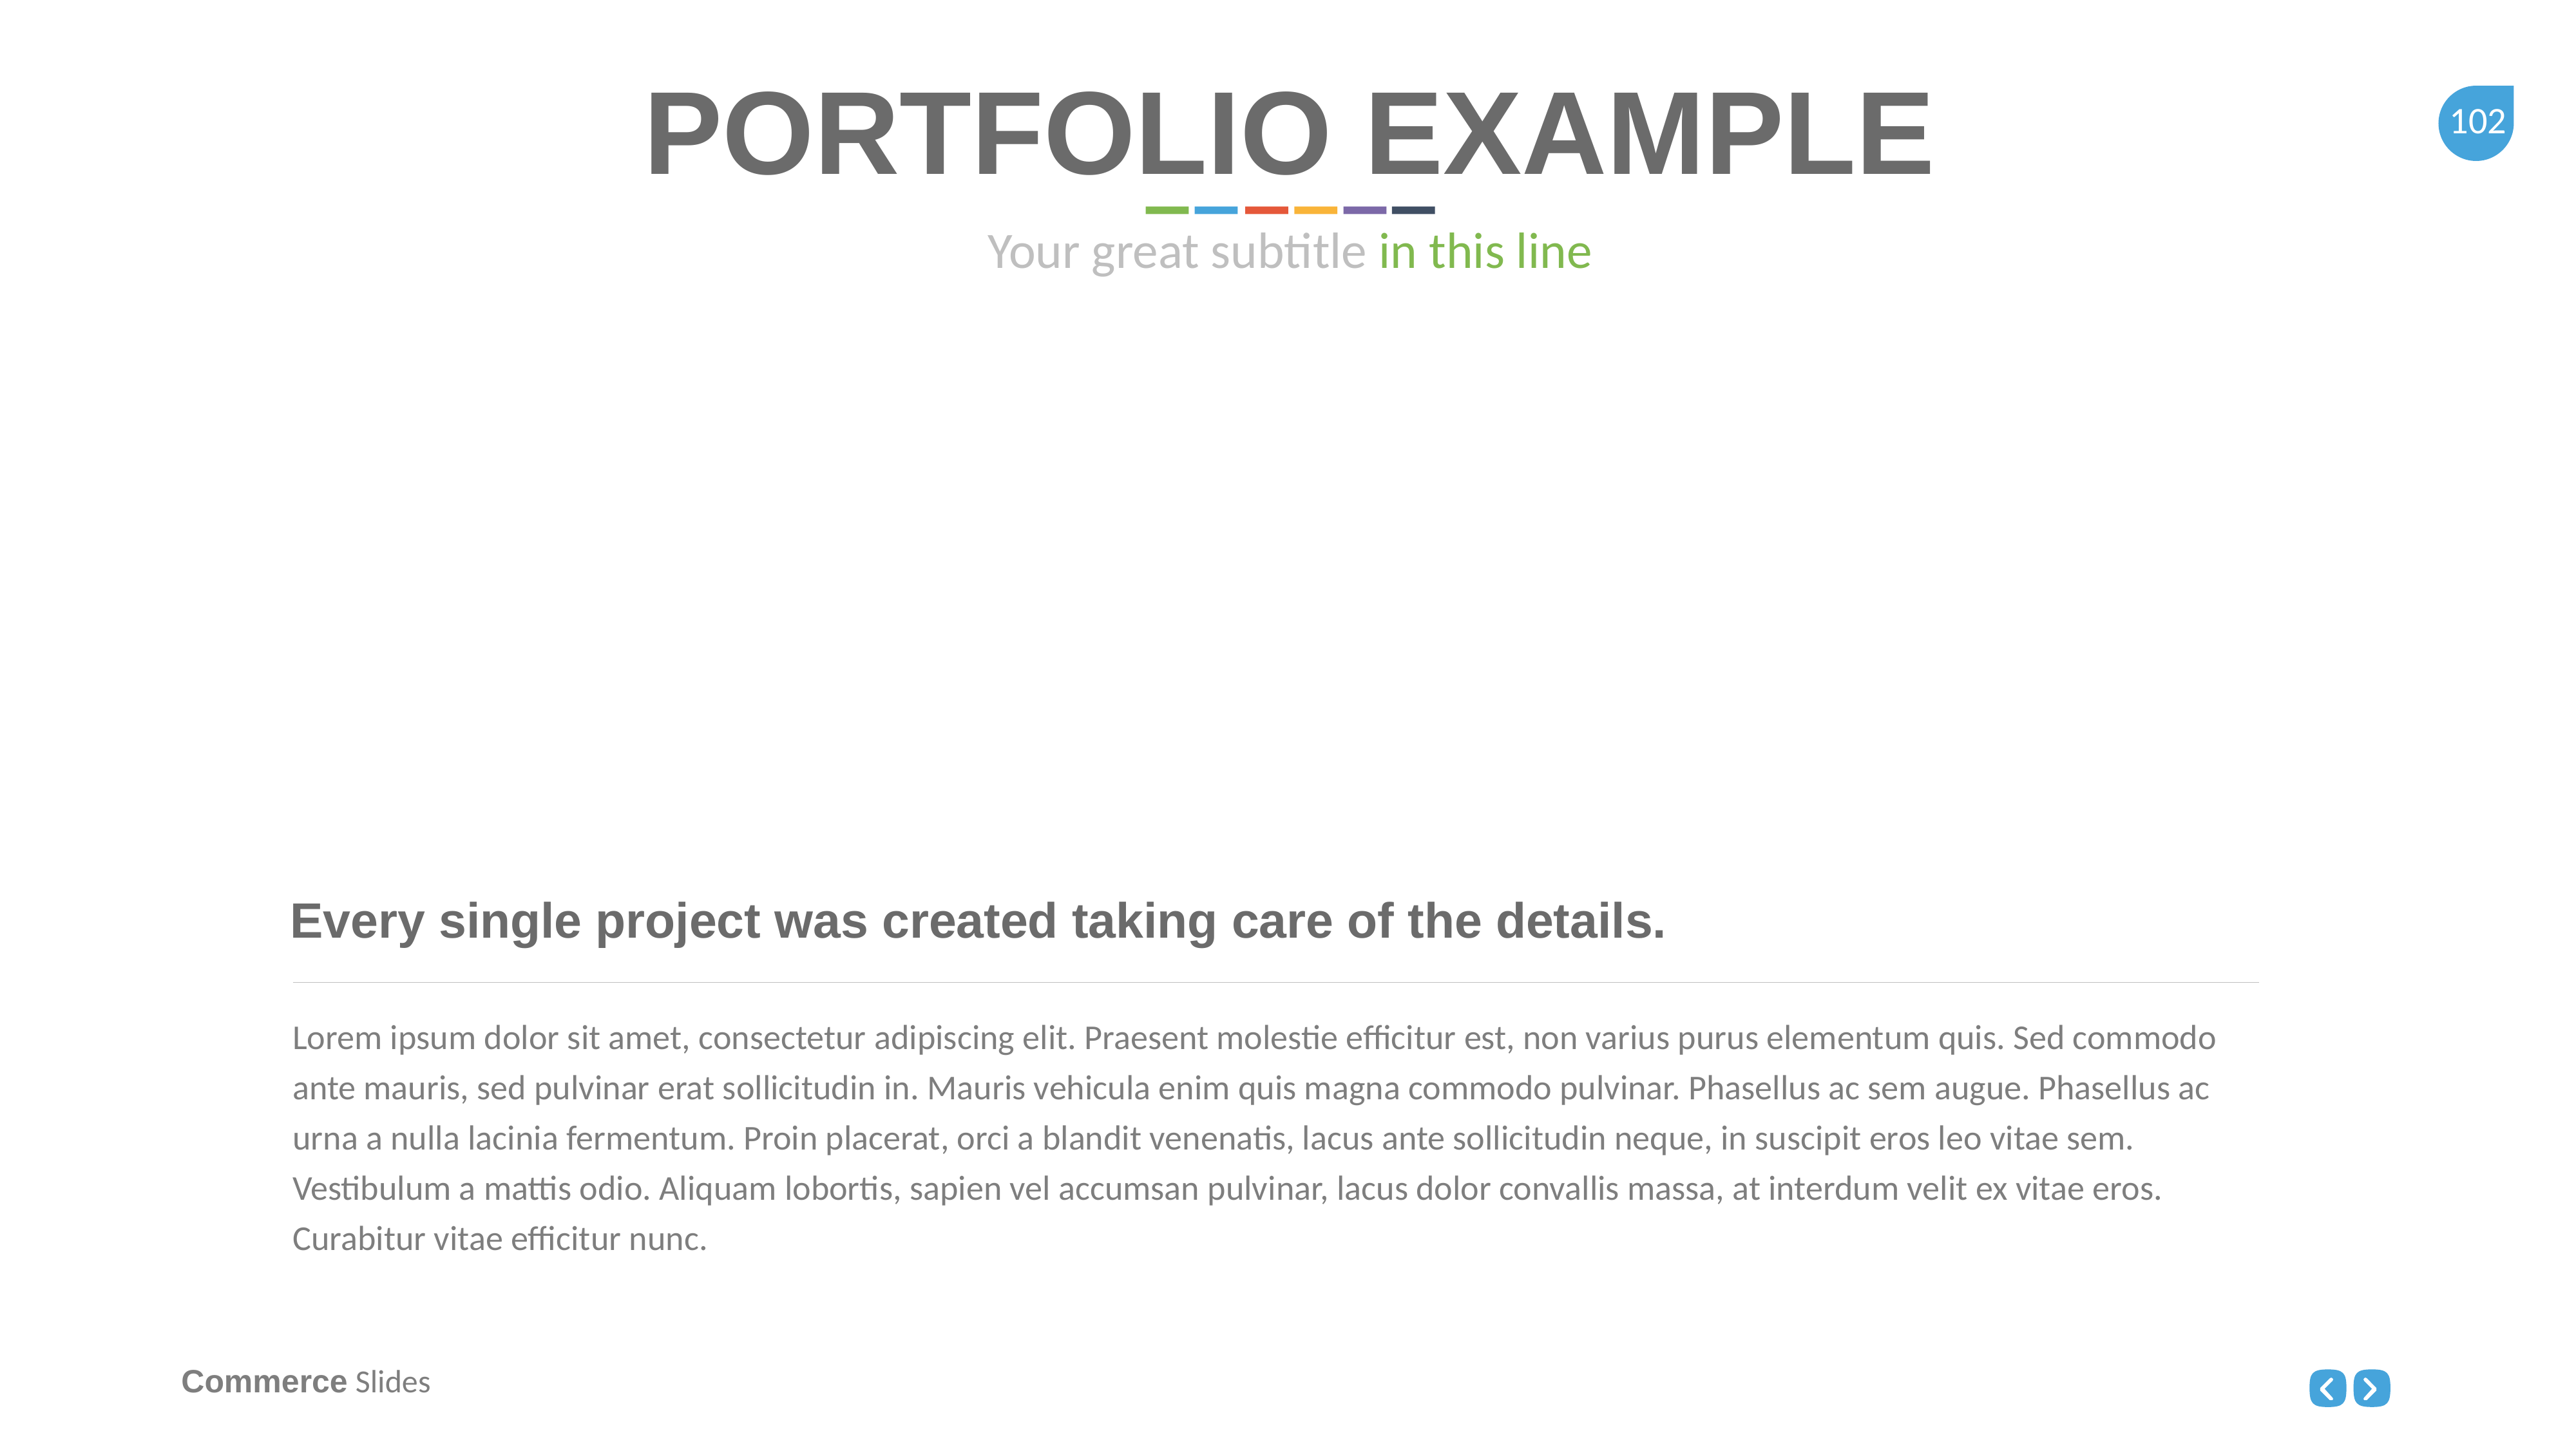

PORTFOLIO EXAMPLE

Your great subtitle in this line

Every single project was created taking care of the details.
Lorem ipsum dolor sit amet, consectetur adipiscing elit. Praesent molestie efficitur est, non varius purus elementum quis. Sed commodo ante mauris, sed pulvinar erat sollicitudin in. Mauris vehicula enim quis magna commodo pulvinar. Phasellus ac sem augue. Phasellus ac urna a nulla lacinia fermentum. Proin placerat, orci a blandit venenatis, lacus ante sollicitudin neque, in suscipit eros leo vitae sem. Vestibulum a mattis odio. Aliquam lobortis, sapien vel accumsan pulvinar, lacus dolor convallis massa, at interdum velit ex vitae eros. Curabitur vitae efficitur nunc.